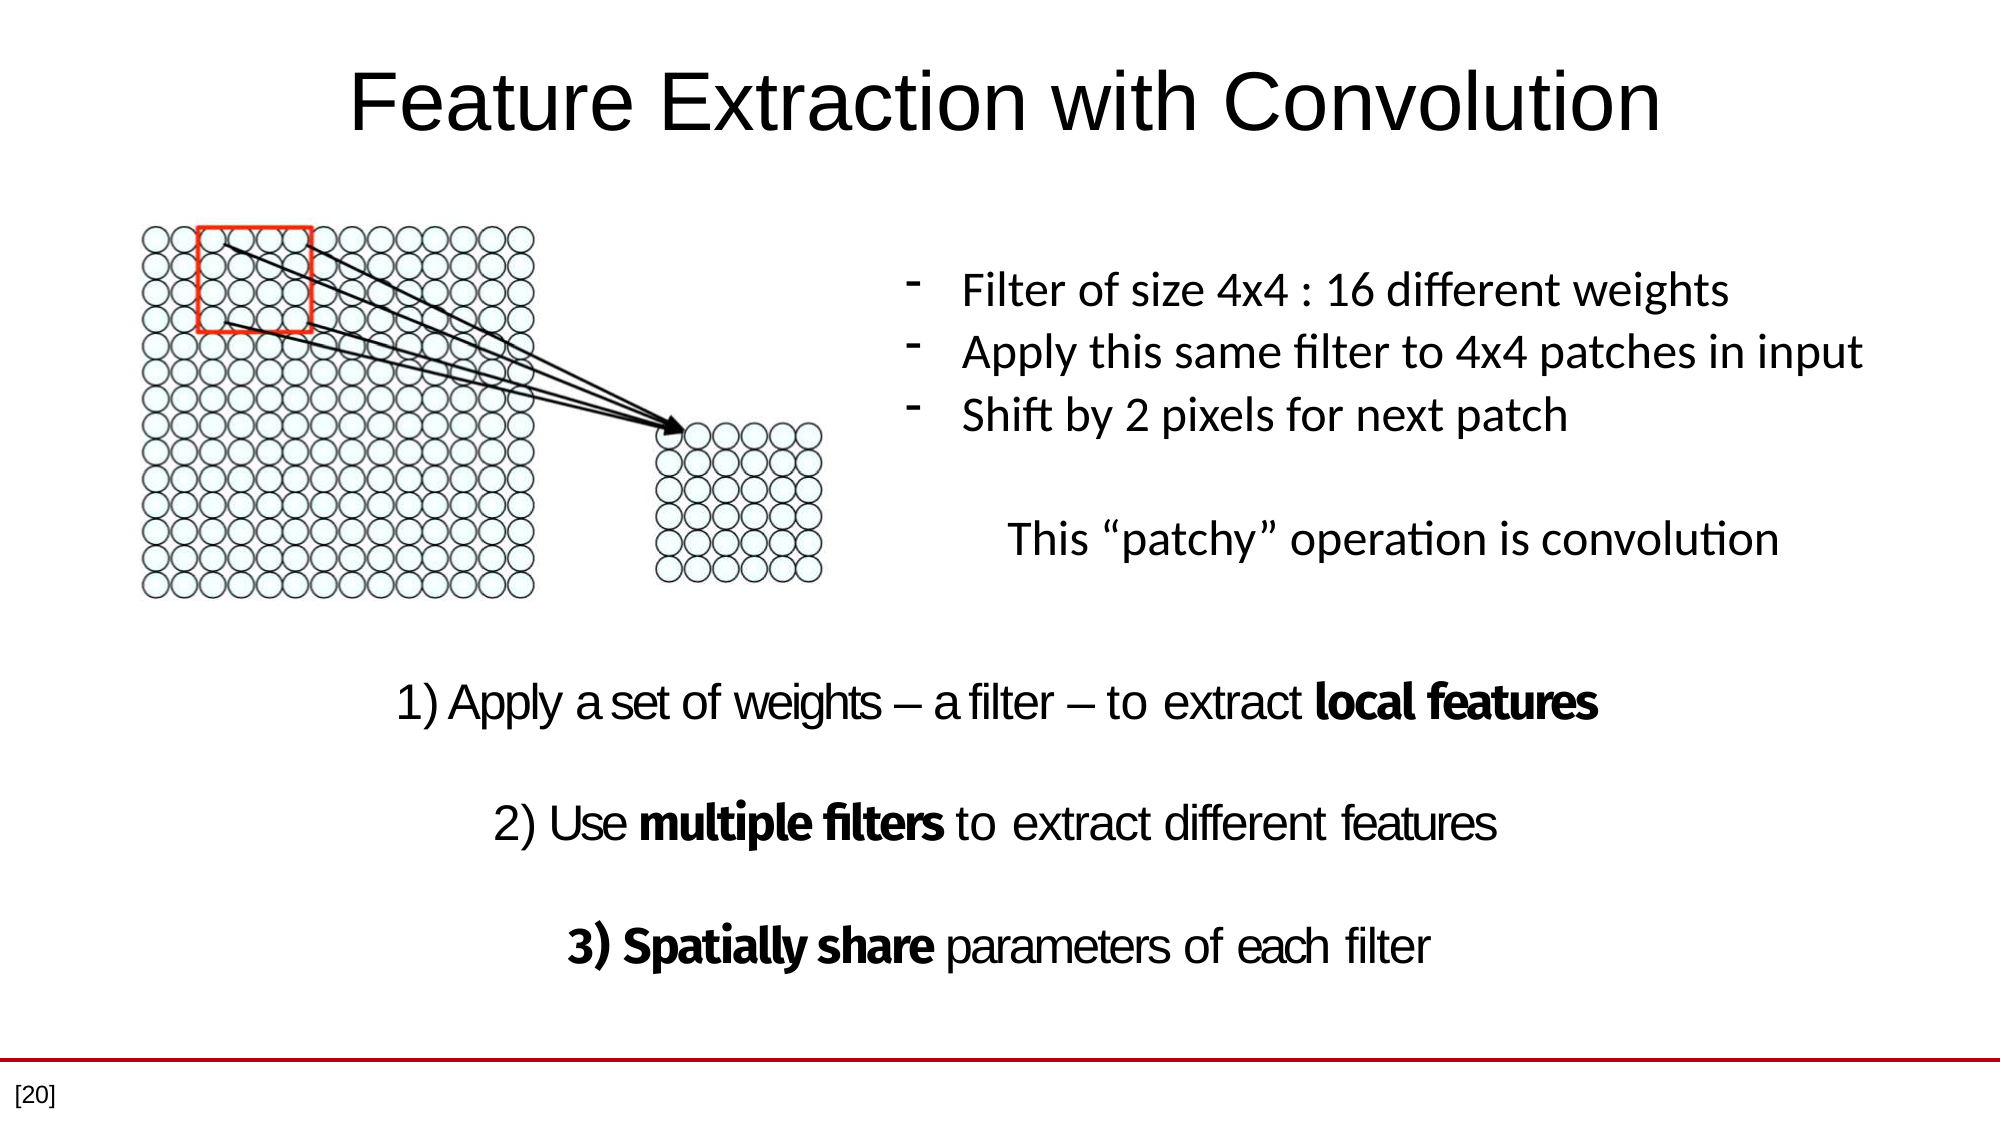

# Feature Extraction with Convolution

Filter of size 4x4 : 16 different weights
Apply this same filter to 4x4 patches in input
Shift by 2 pixels for next patch

This “patchy” operation is convolution

Apply a set of weights – a filter – to extract local features

Use multiple filters to extract different features

Spatially share parameters of each filter
[20]